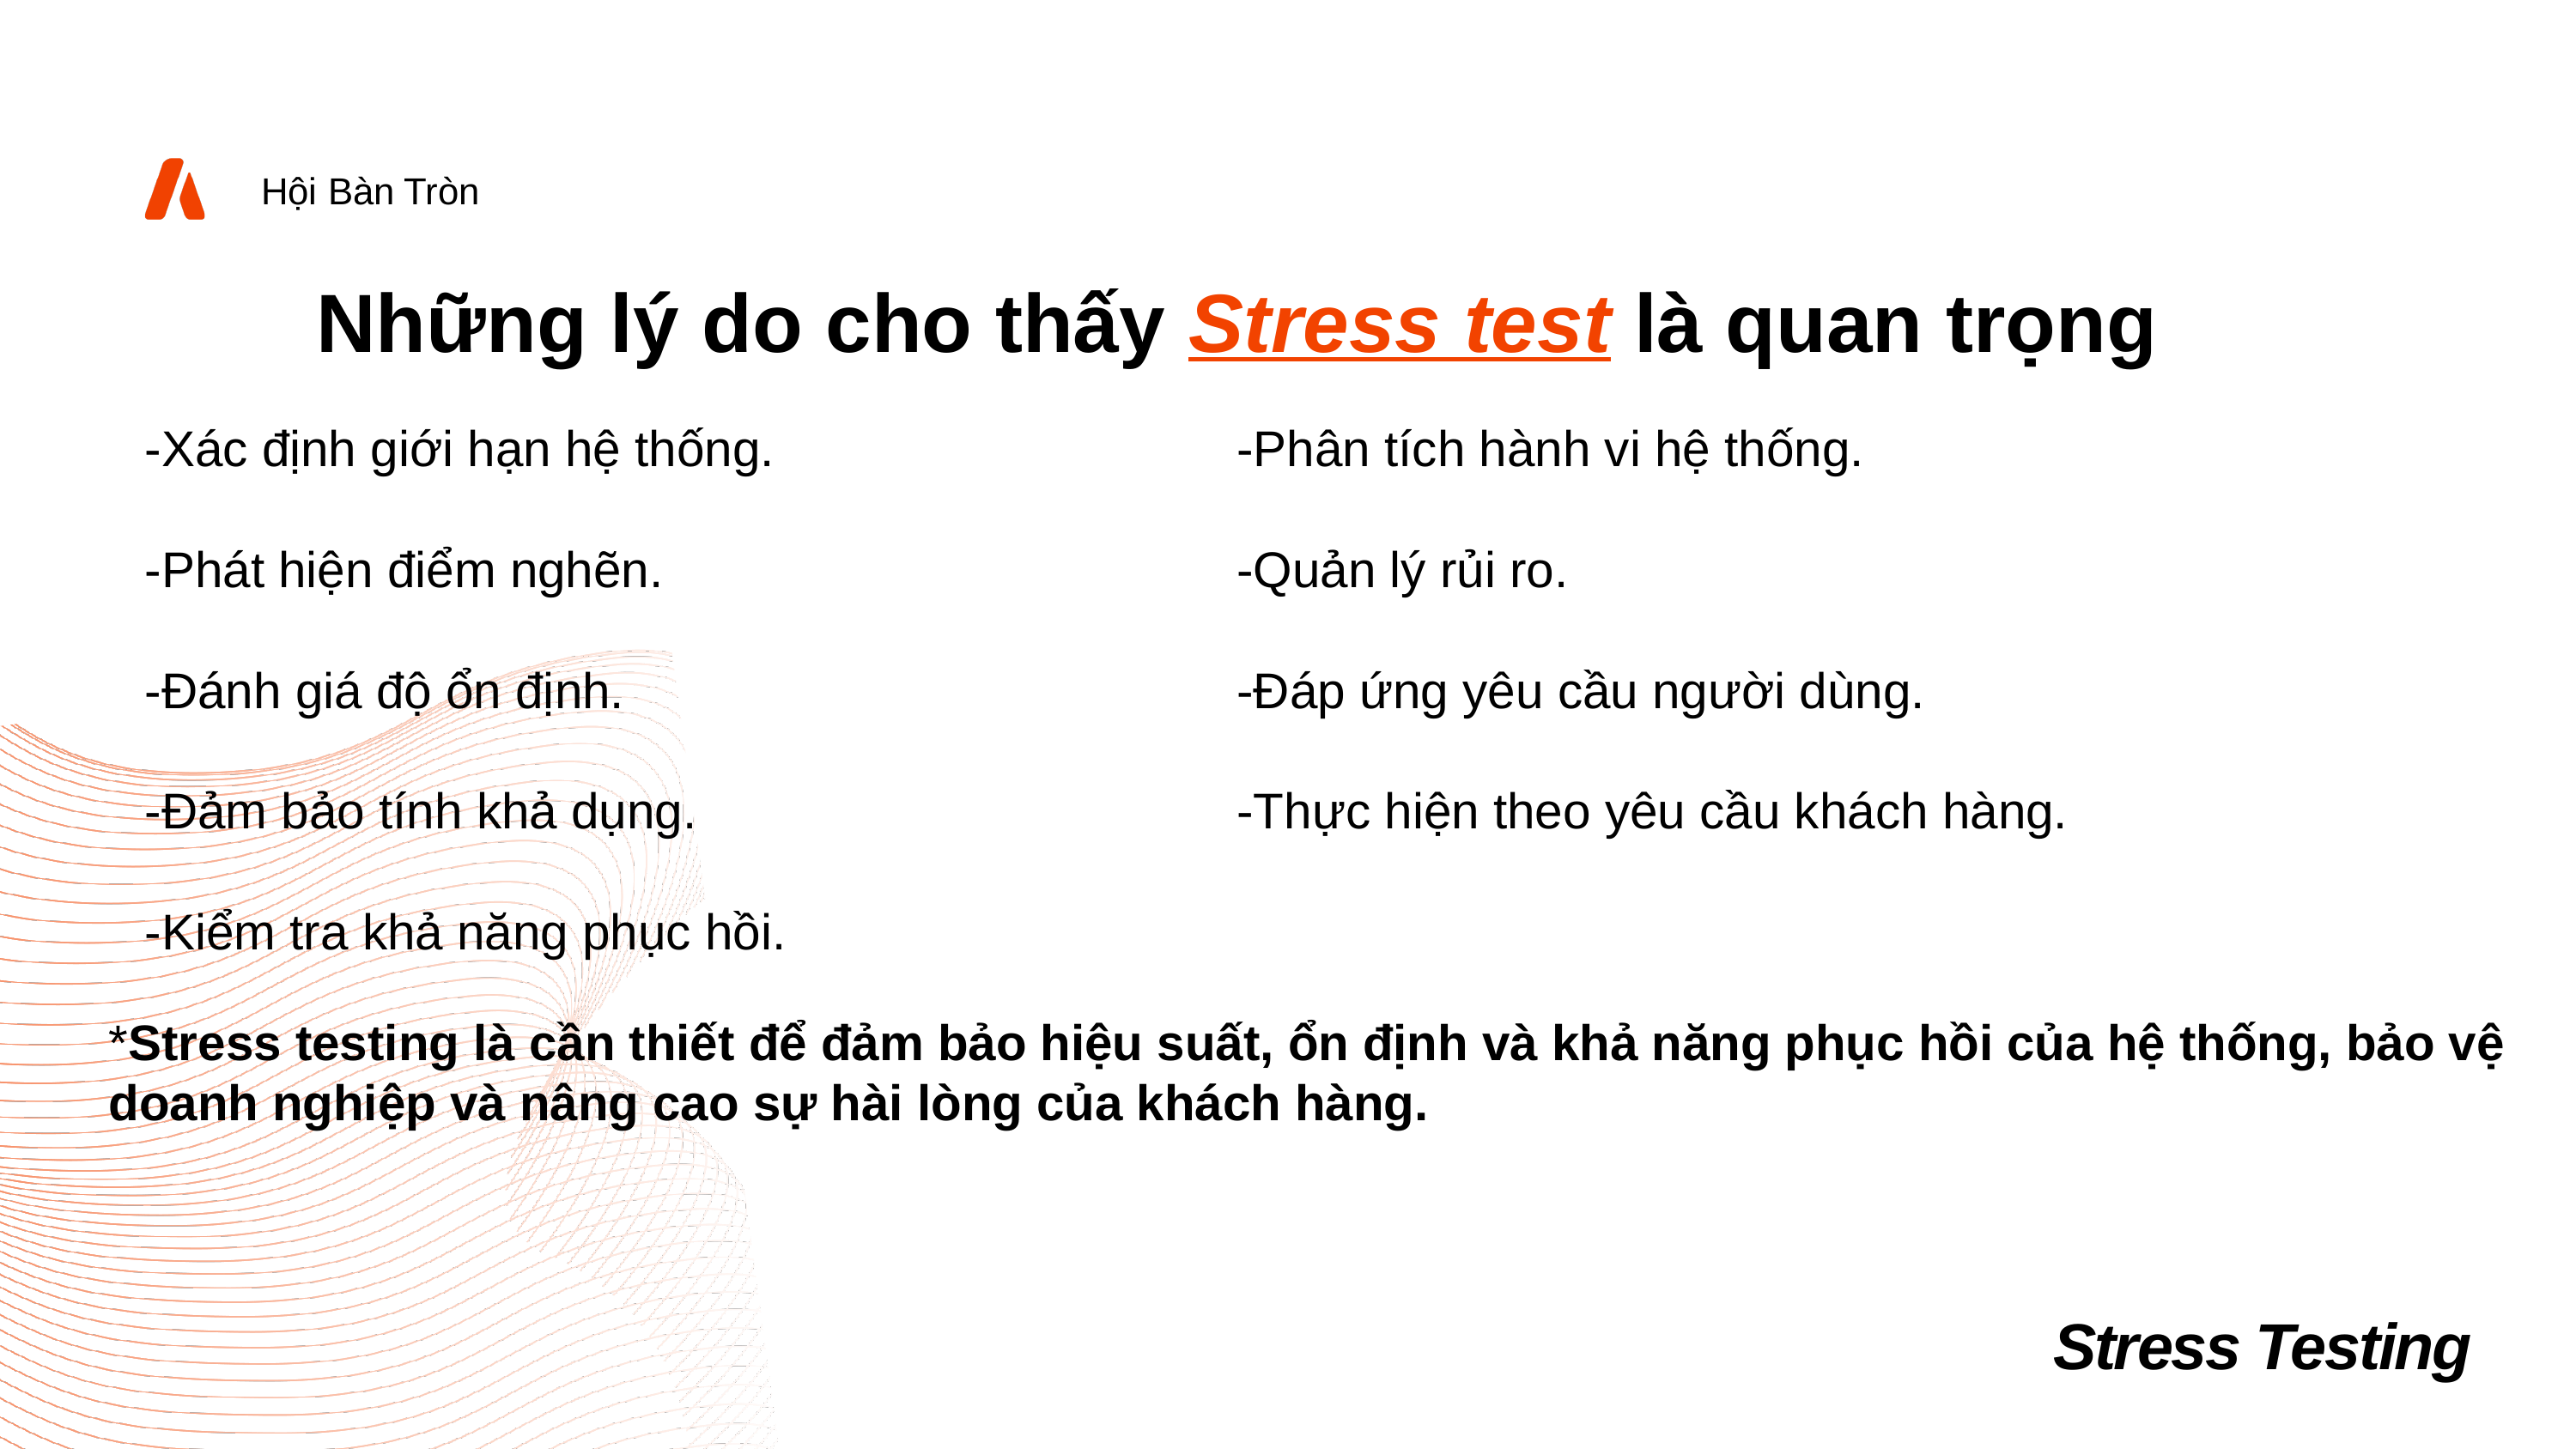

Hội Bàn Tròn
Những lý do cho thấy Stress test là quan trọng
-Xác định giới hạn hệ thống.

-Phát hiện điểm nghẽn.

-Đánh giá độ ổn định.

-Đảm bảo tính khả dụng.

-Kiểm tra khả năng phục hồi.
-Phân tích hành vi hệ thống.

-Quản lý rủi ro.

-Đáp ứng yêu cầu người dùng.

-Thực hiện theo yêu cầu khách hàng.

*Stress testing là cần thiết để đảm bảo hiệu suất, ổn định và khả năng phục hồi của hệ thống, bảo vệ doanh nghiệp và nâng cao sự hài lòng của khách hàng.
Stress Testing